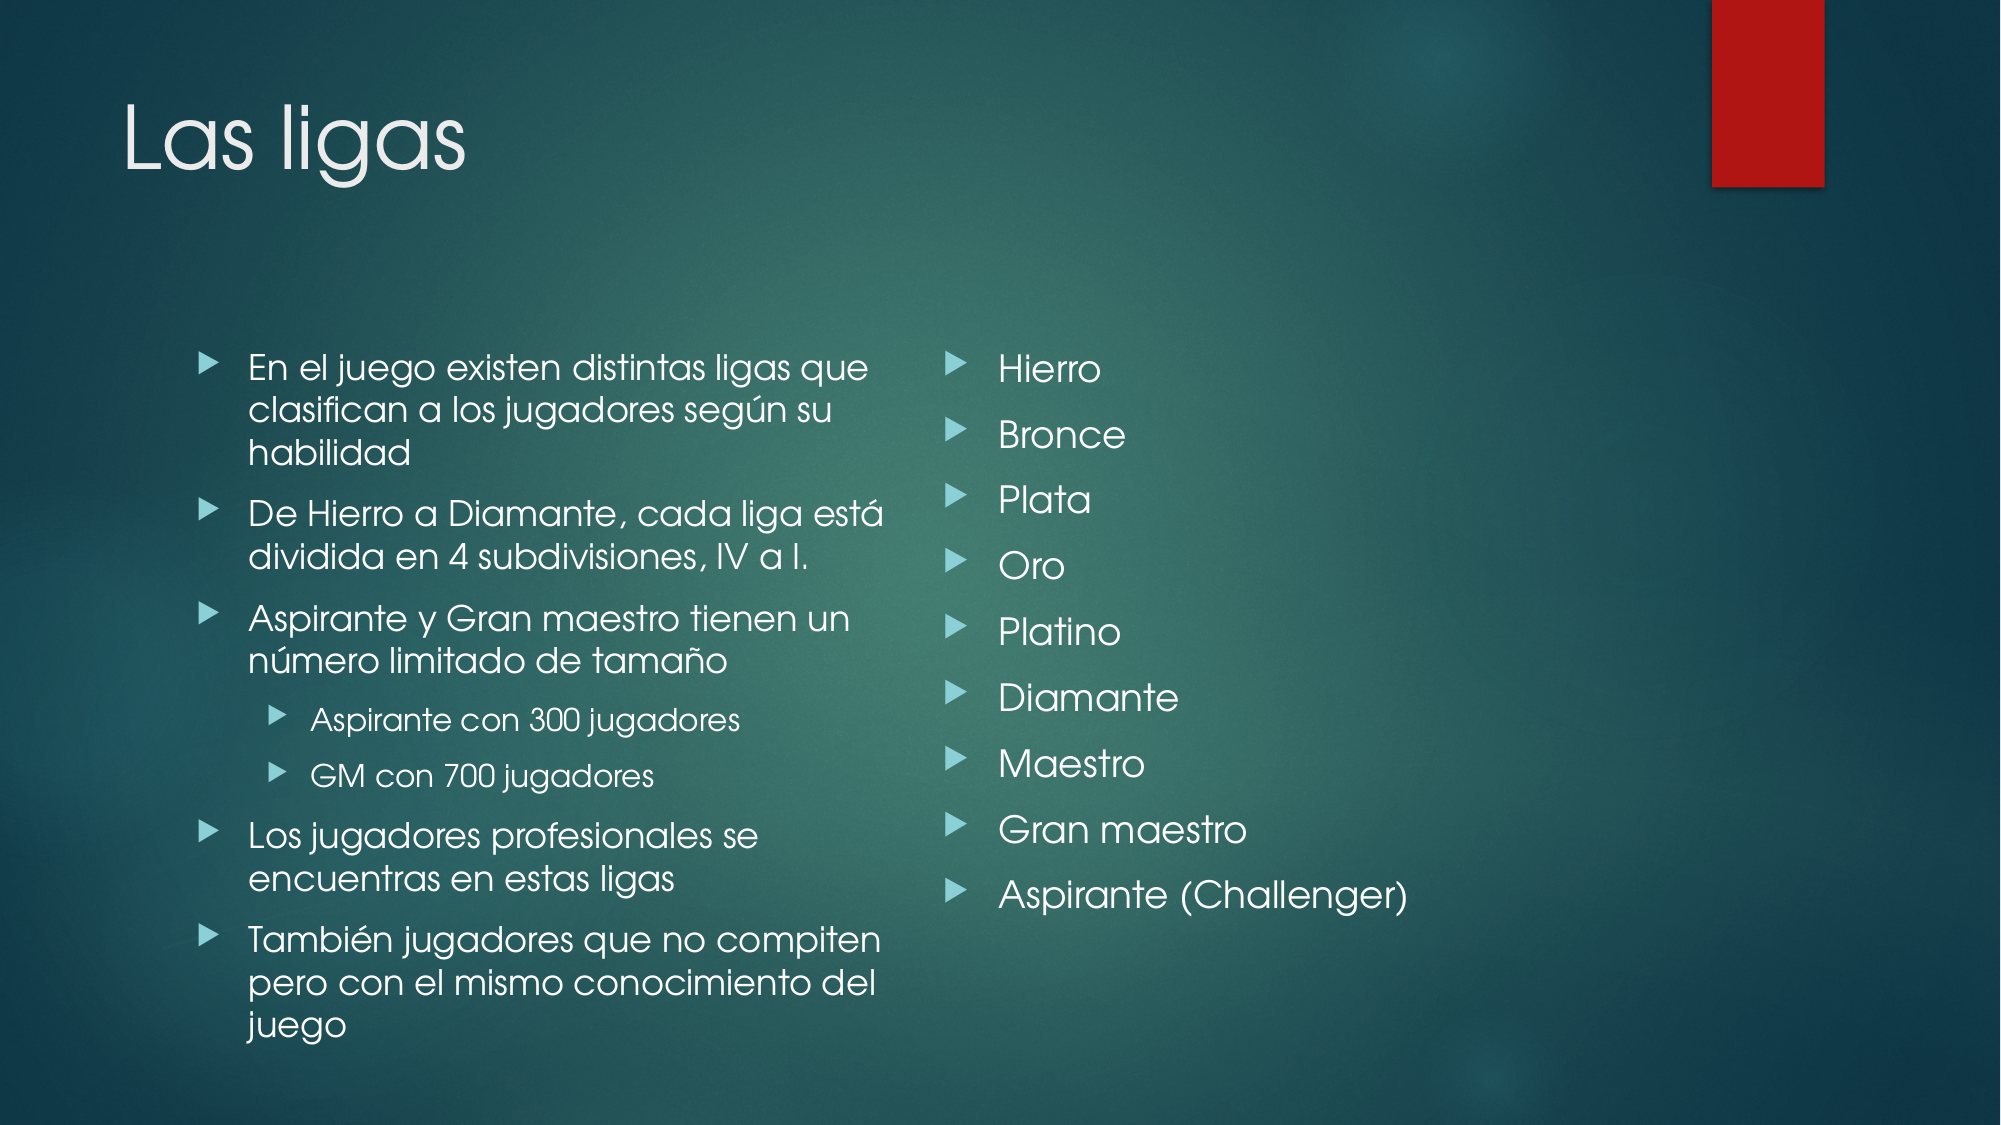

# Las ligas
Hierro
Bronce
Plata
Oro
Platino
Diamante
Maestro
Gran maestro
Aspirante (Challenger)

En el juego existen distintas ligas que clasifican a los jugadores según su habilidad
De Hierro a Diamante, cada liga está dividida en 4 subdivisiones, IV a I.
Aspirante y Gran maestro tienen un número limitado de tamaño
Aspirante con 300 jugadores
GM con 700 jugadores
Los jugadores profesionales se encuentras en estas ligas
También jugadores que no compiten pero con el mismo conocimiento del juego